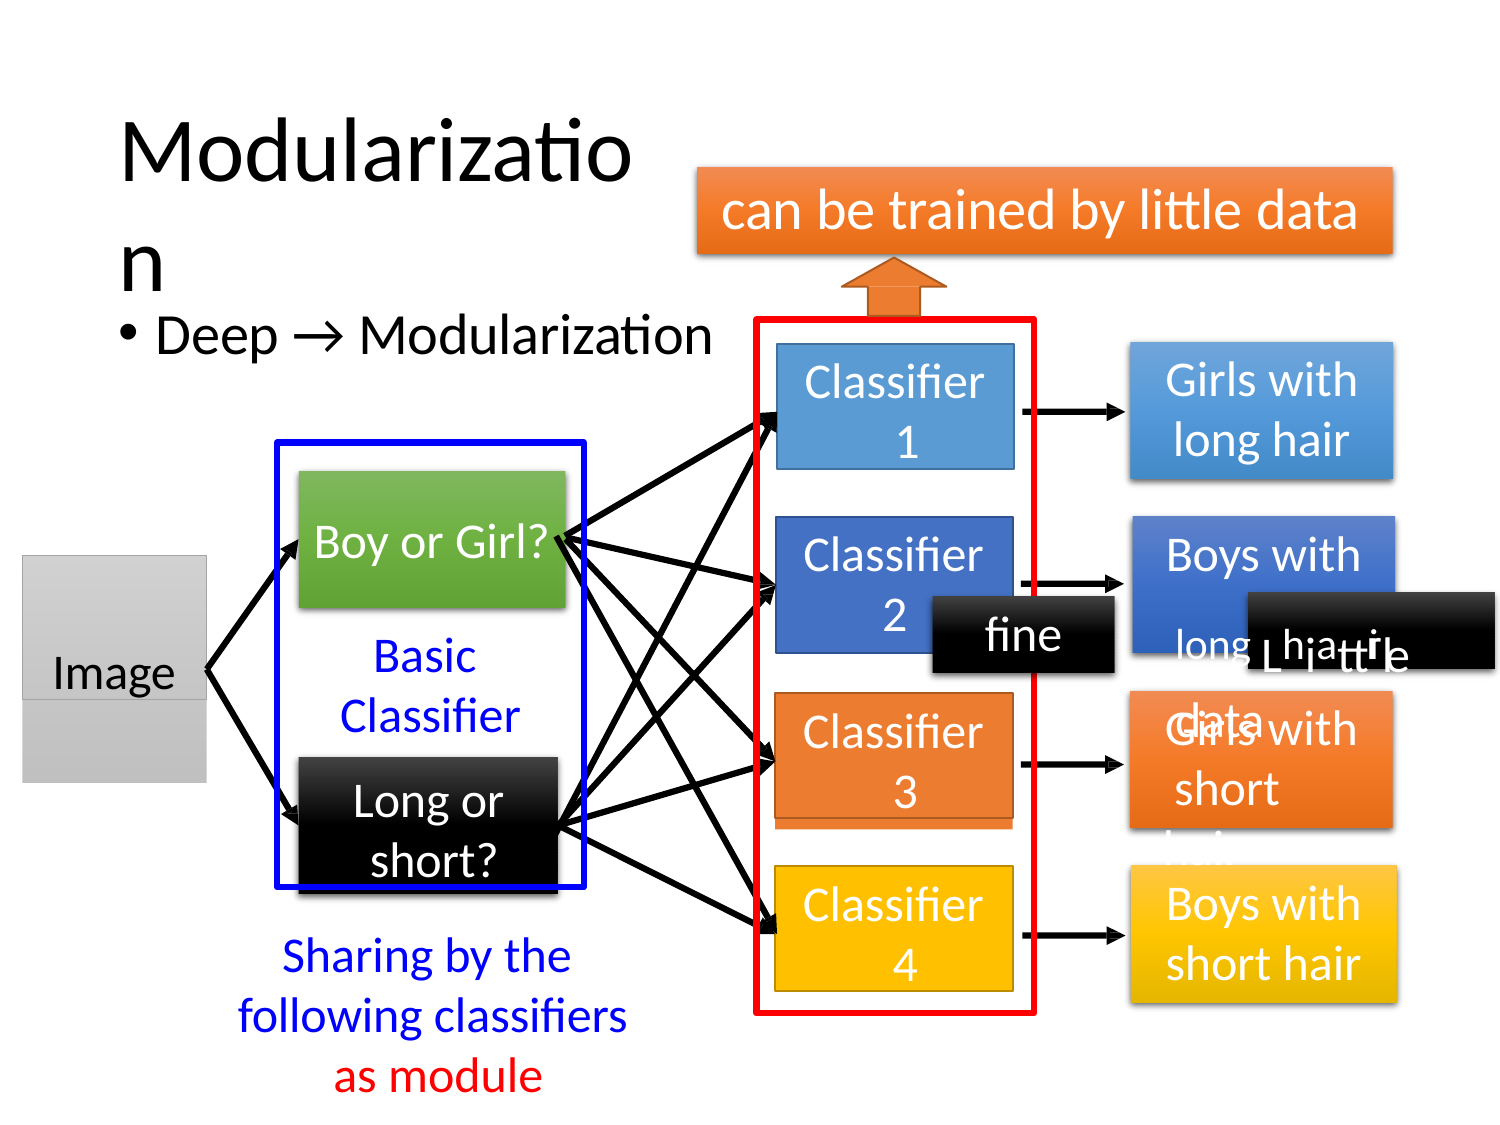

# Modularization

can be trained by little data

Deep → Modularization

Classifier  1
Girls with
long hair

Boy or Girl?

Basic  Classifier
Long or  short?

Boys with
long Lhiattirle data

Classifier

Image

2

fine

Classifier  3
Girls with  short hair

Classifier  4

Boys with
short hair
Sharing by the  following classifiers  as module